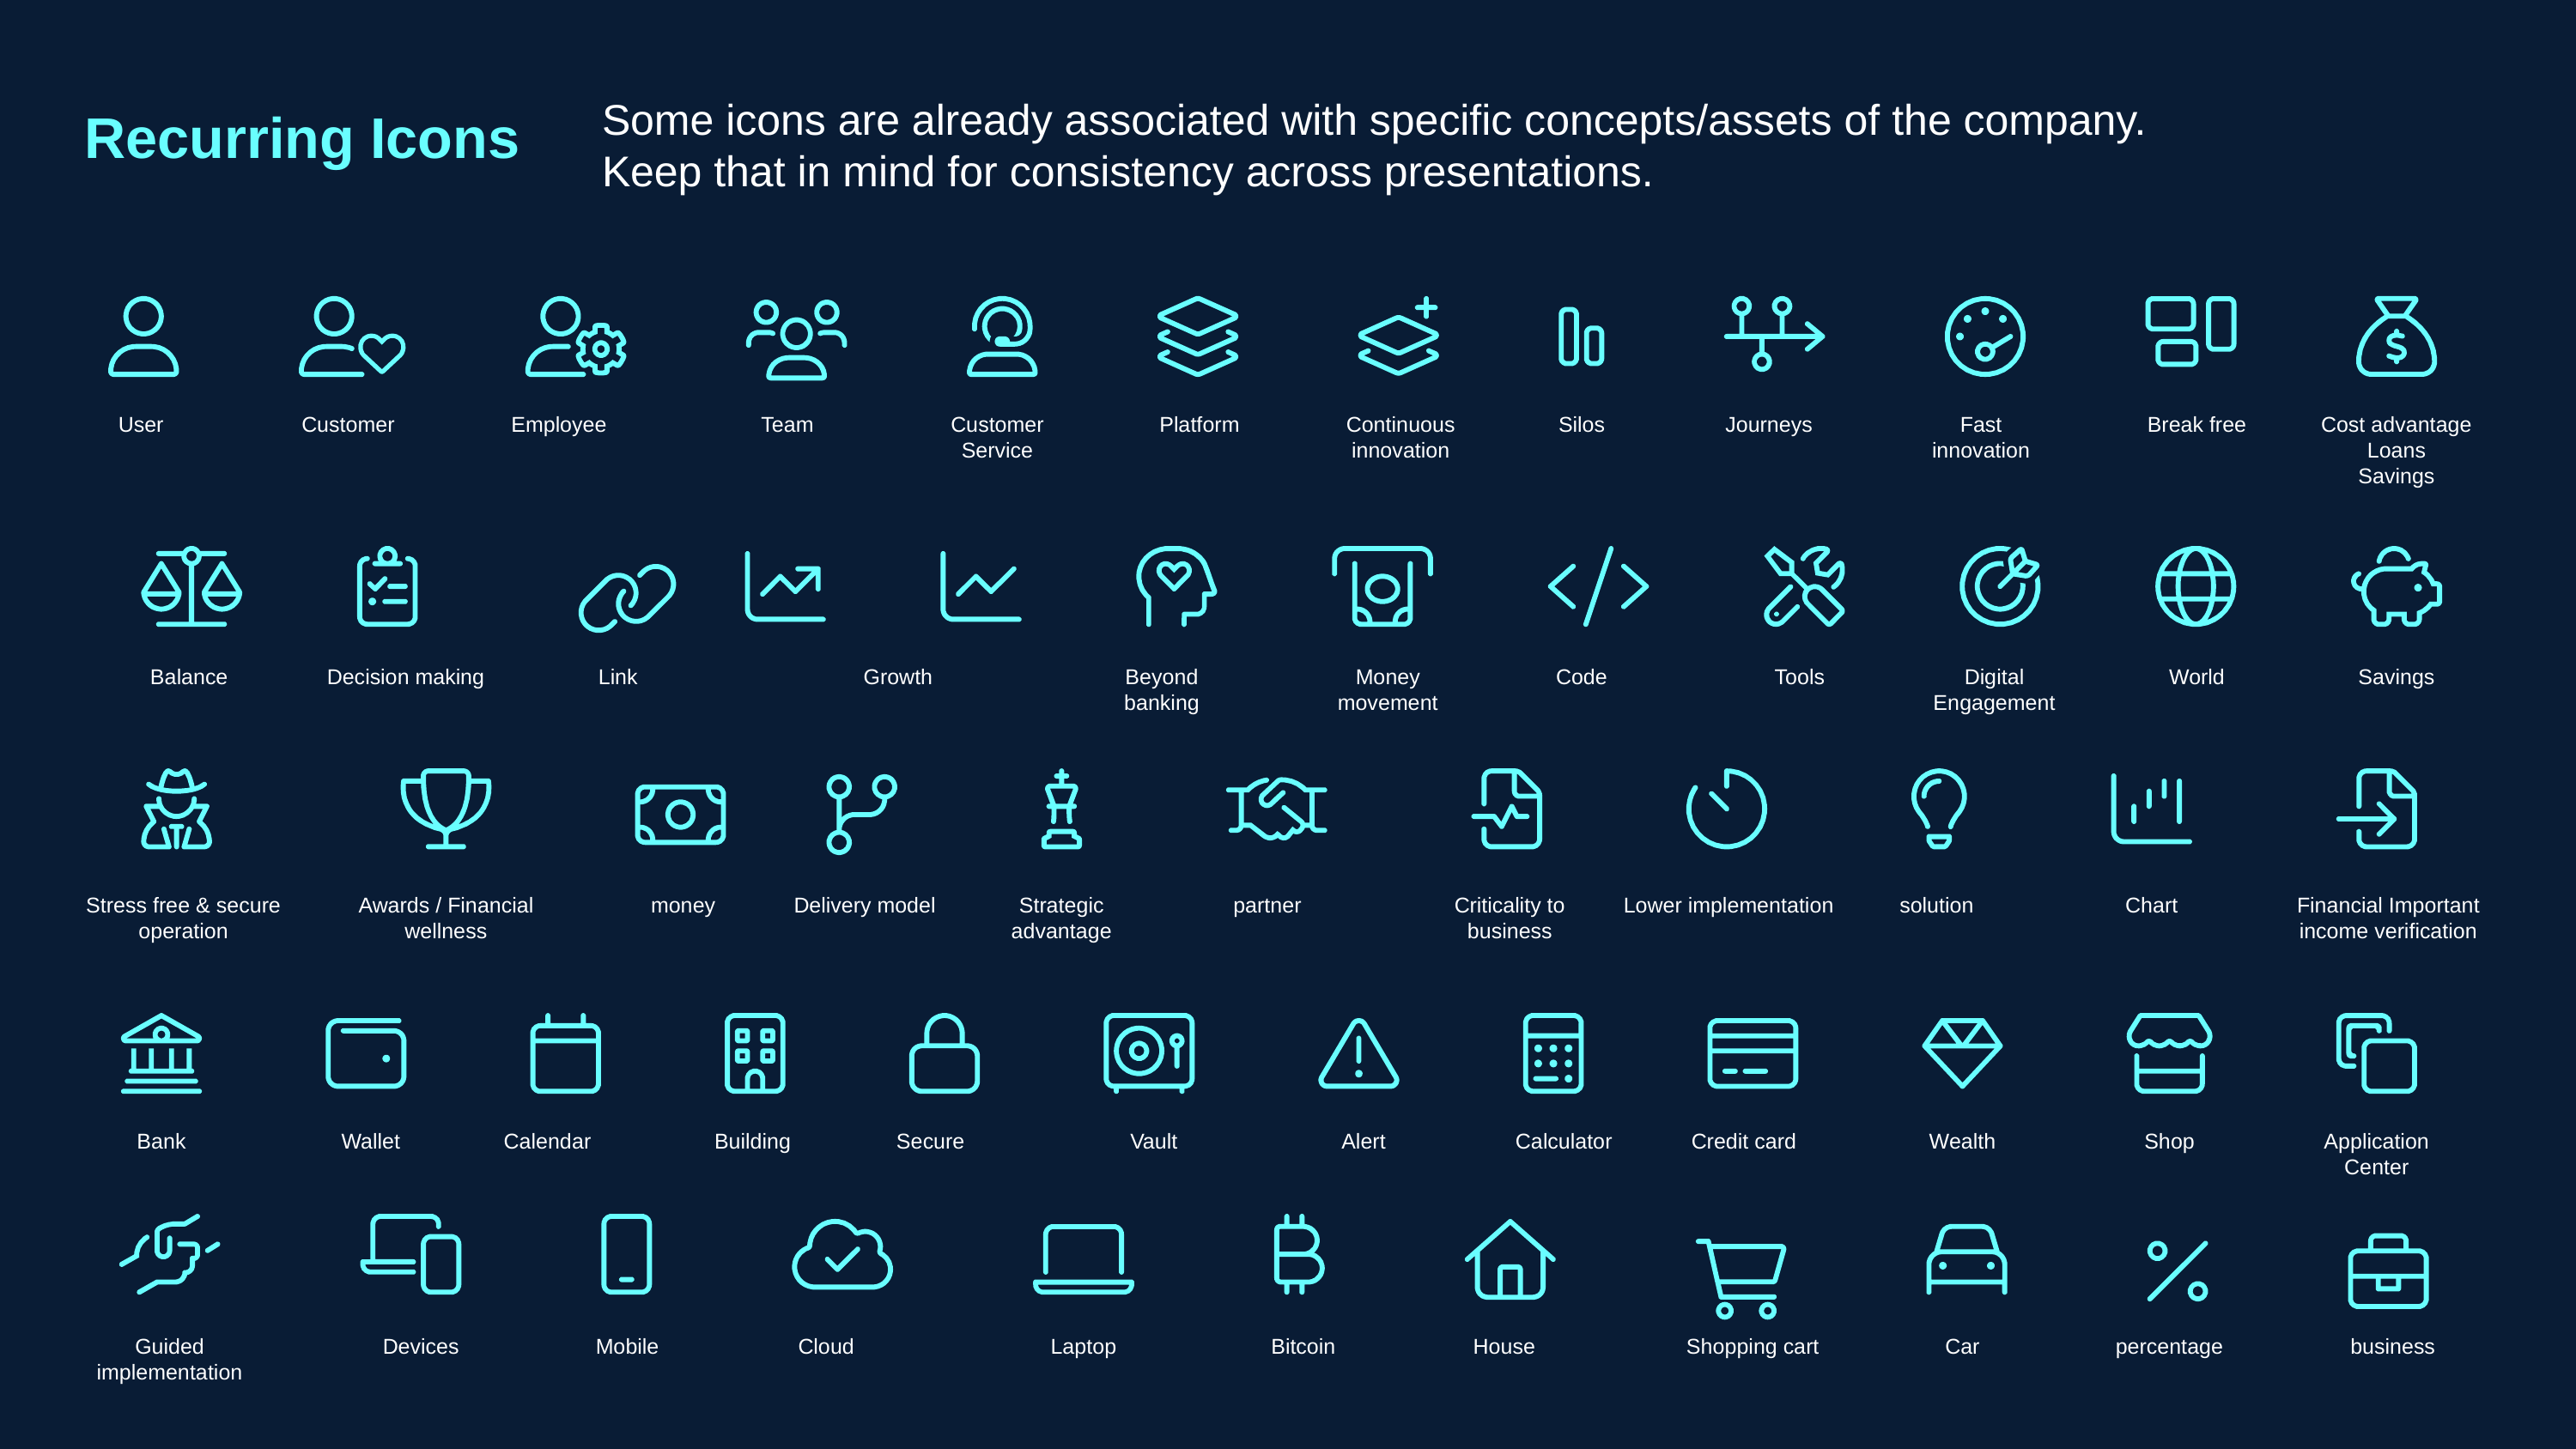

Some icons are already associated with specific concepts/assets of the company.
Keep that in mind for consistency across presentations.
Recurring Icons

User
Customer
Employee
Team
Customer Service
Platform
Silos
Journeys
Fast innovation
Break free
Cost advantage
Loans
Savings
Continuous innovation

Balance
Decision making
Link
Growth
Beyond banking
Money movement
Code
Tools
Digital Engagement
World
Savings

Stress free & secure operation
Awards / Financial wellness
money
Delivery model
Strategic advantage
partner
Criticality to business
Lower implementation
solution
Chart
Financial Important income verification

Bank
Wallet
Calendar
Building
Secure
Vault
Alert
Calculator
Credit card
Wealth
Shop
Application Center

Guided implementation
Devices
Mobile
Cloud
Laptop
Bitcoin
House
Shopping cart
Car
percentage
business